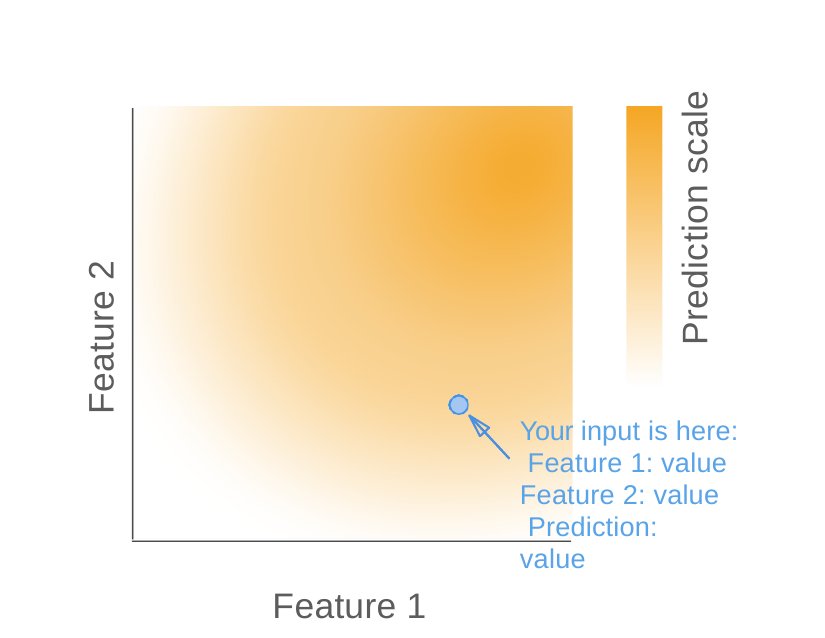

Prediction scale

Feature 2

Your input is here:  Feature 1: value
Feature 2: value  Prediction: value
Feature 1